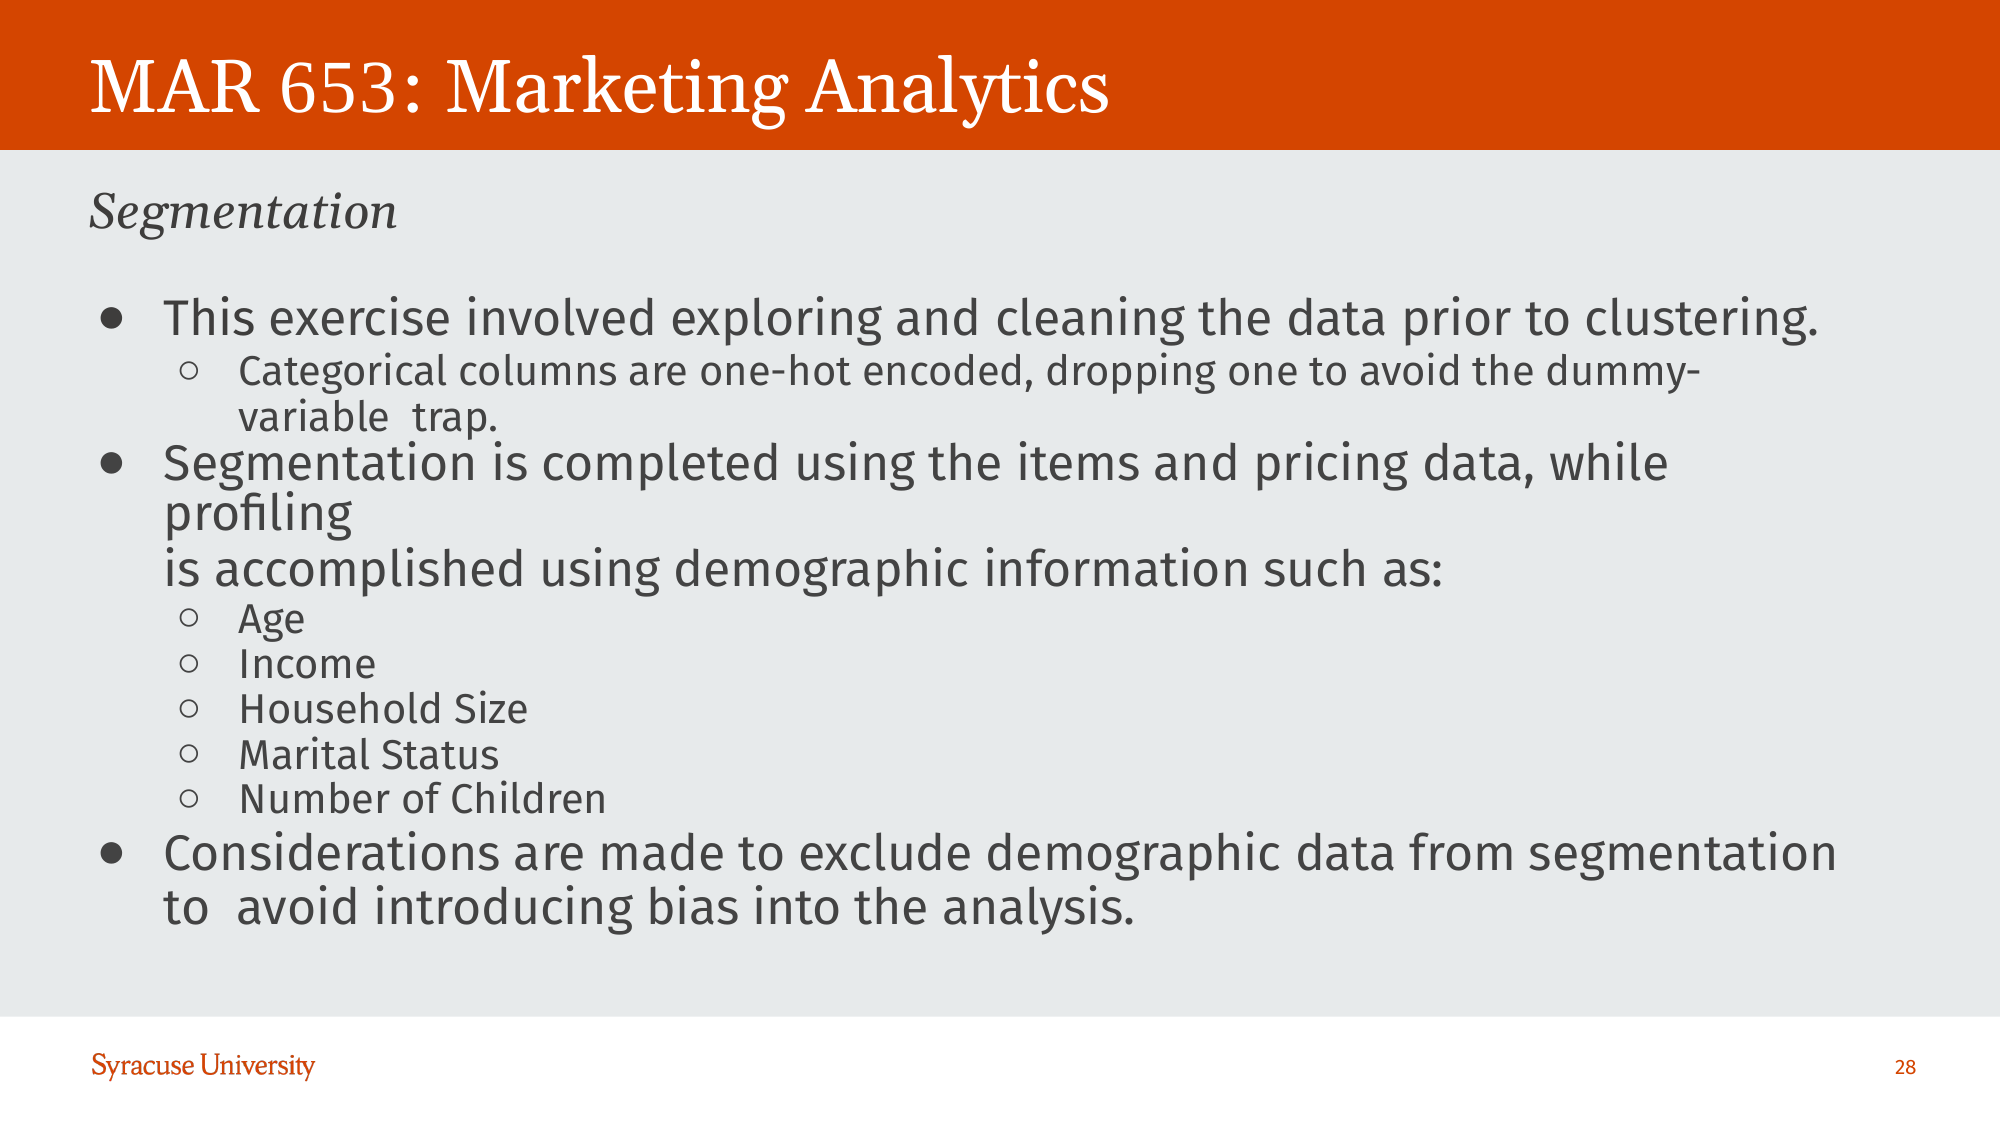

# MAR 653: Marketing Analytics
Segmentation
This exercise involved exploring and cleaning the data prior to clustering.
Categorical columns are one-hot encoded, dropping one to avoid the dummy-variable  trap.
Segmentation is completed using the items and pricing data, while profiling
is accomplished using demographic information such as:
Age
Income
Household Size
Marital Status
Number of Children
Considerations are made to exclude demographic data from segmentation to  avoid introducing bias into the analysis.
28